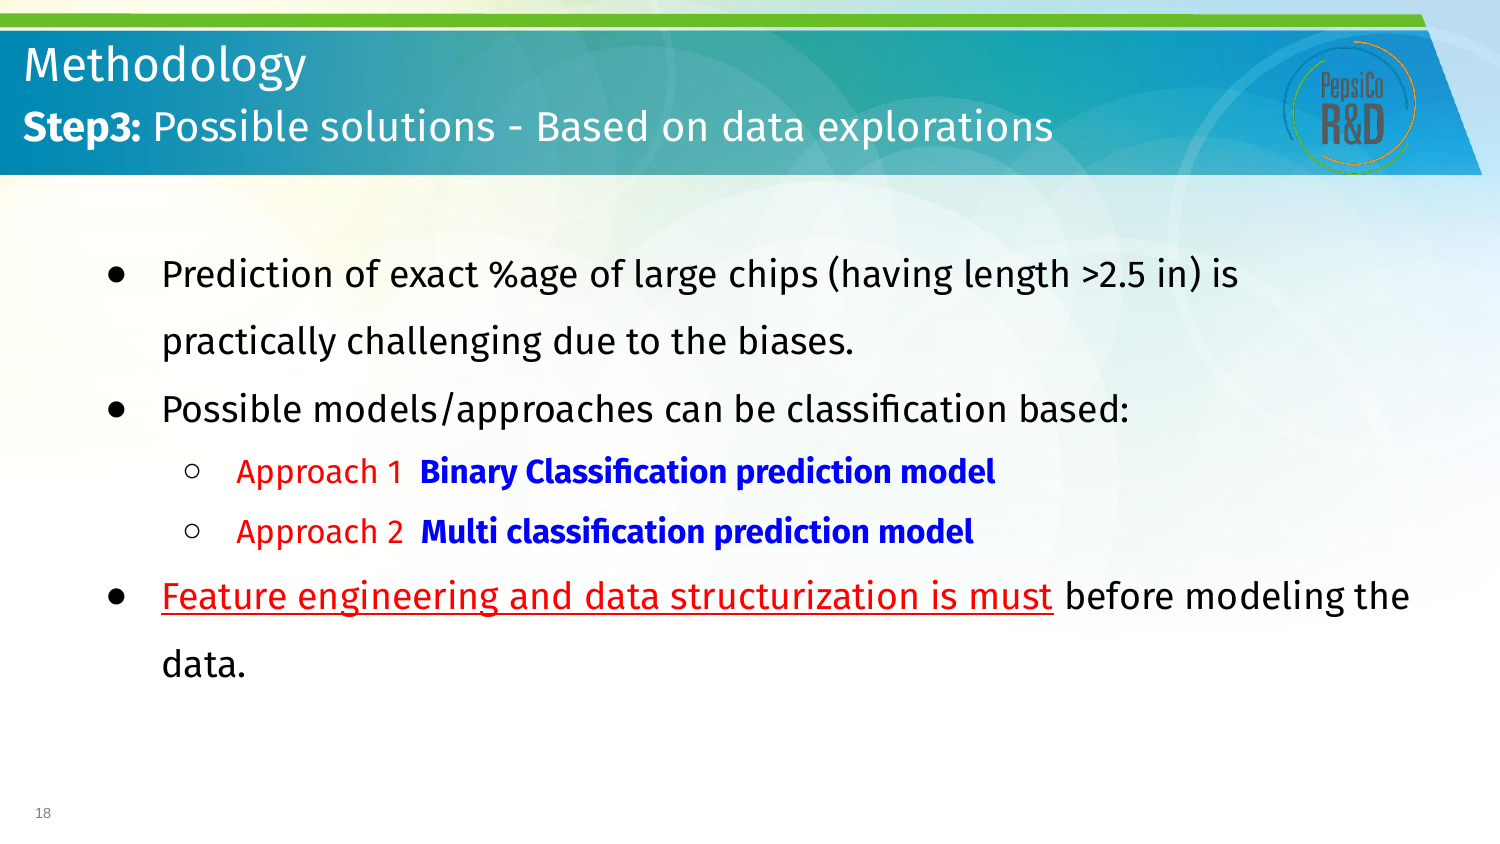

# Methodology
Step3: Possible solutions - Based on data explorations
Prediction of exact %age of large chips (having length >2.5 in) is practically challenging due to the biases.
Possible models/approaches can be classification based:
Approach 1  Binary Classification prediction model
Approach 2: Multi classification prediction model
Feature engineering and data structurization is must before modeling the data.

18